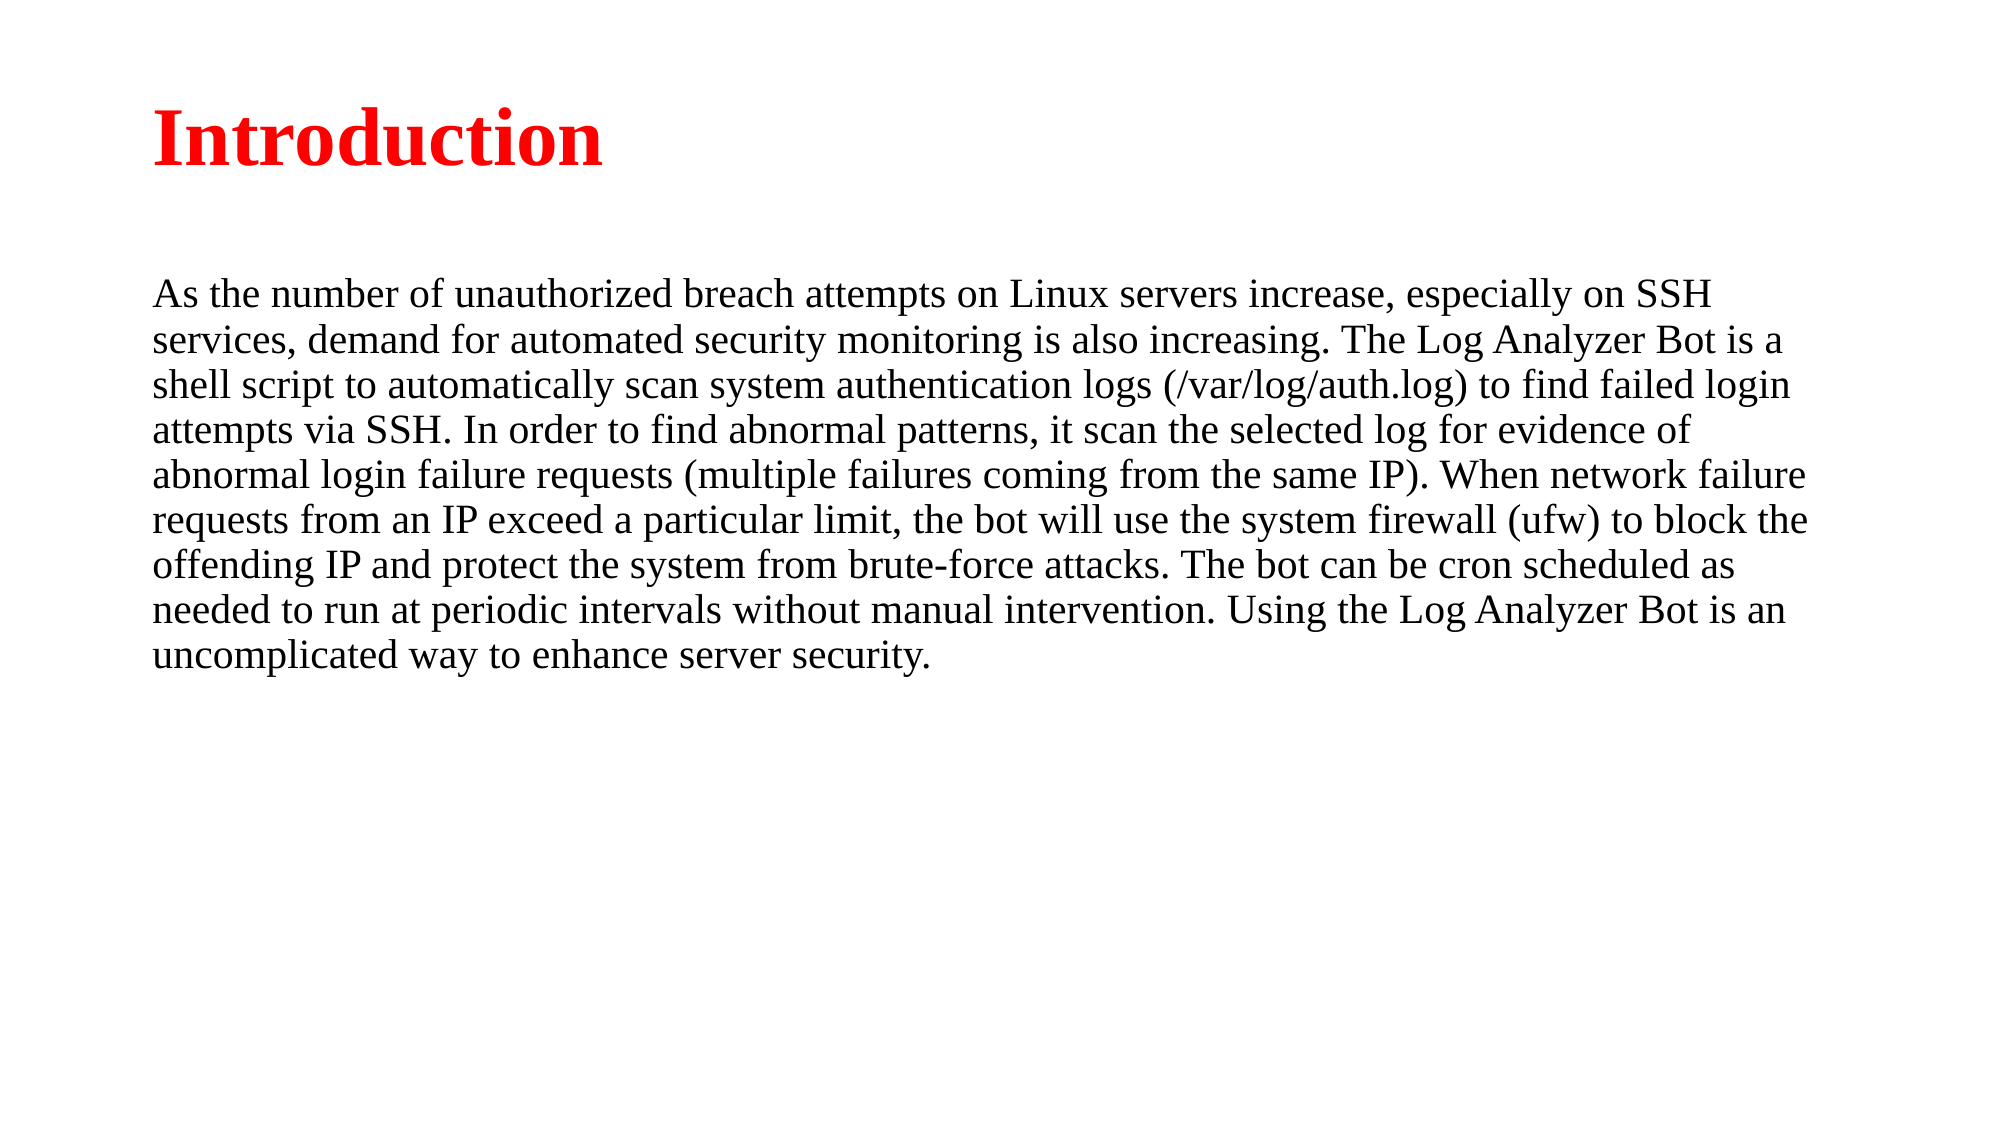

# Introduction

As the number of unauthorized breach attempts on Linux servers increase, especially on SSH services, demand for automated security monitoring is also increasing. The Log Analyzer Bot is a shell script to automatically scan system authentication logs (/var/log/auth.log) to find failed login attempts via SSH. In order to find abnormal patterns, it scan the selected log for evidence of abnormal login failure requests (multiple failures coming from the same IP). When network failure requests from an IP exceed a particular limit, the bot will use the system firewall (ufw) to block the offending IP and protect the system from brute-force attacks. The bot can be cron scheduled as needed to run at periodic intervals without manual intervention. Using the Log Analyzer Bot is an uncomplicated way to enhance server security.